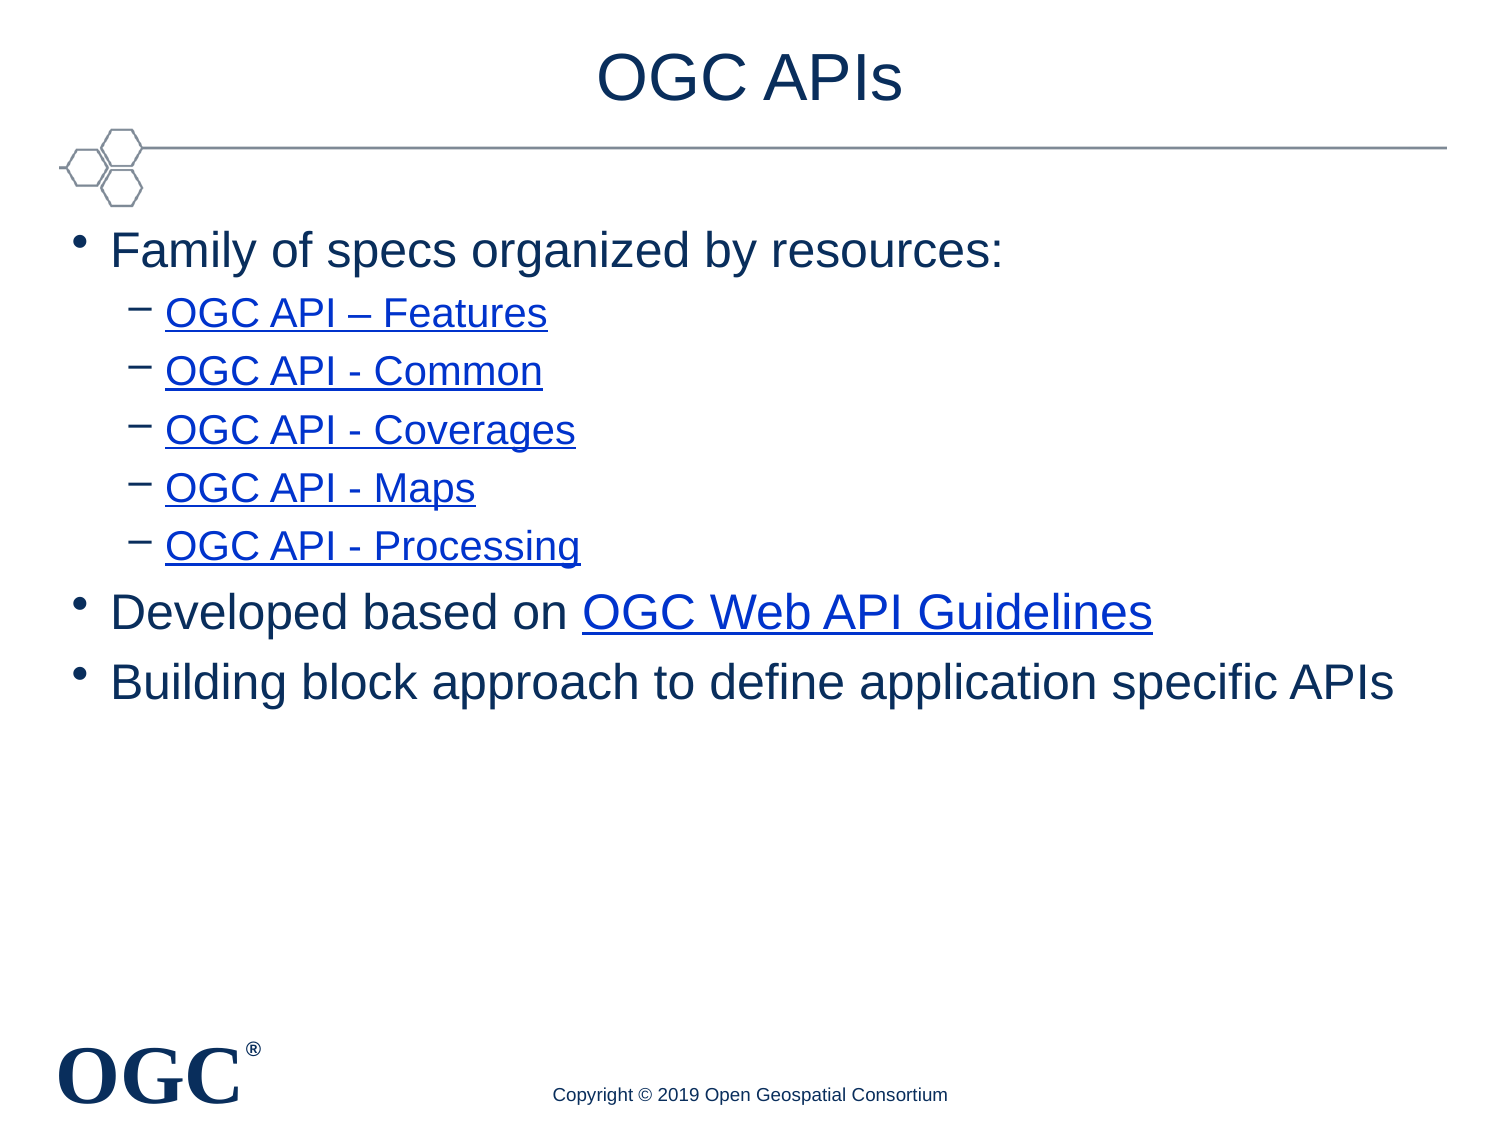

# OGC APIs
Family of specs organized by resources:
OGC API – Features
OGC API - Common
OGC API - Coverages
OGC API - Maps
OGC API - Processing
Developed based on OGC Web API Guidelines
Building block approach to define application specific APIs
Copyright © 2019 Open Geospatial Consortium